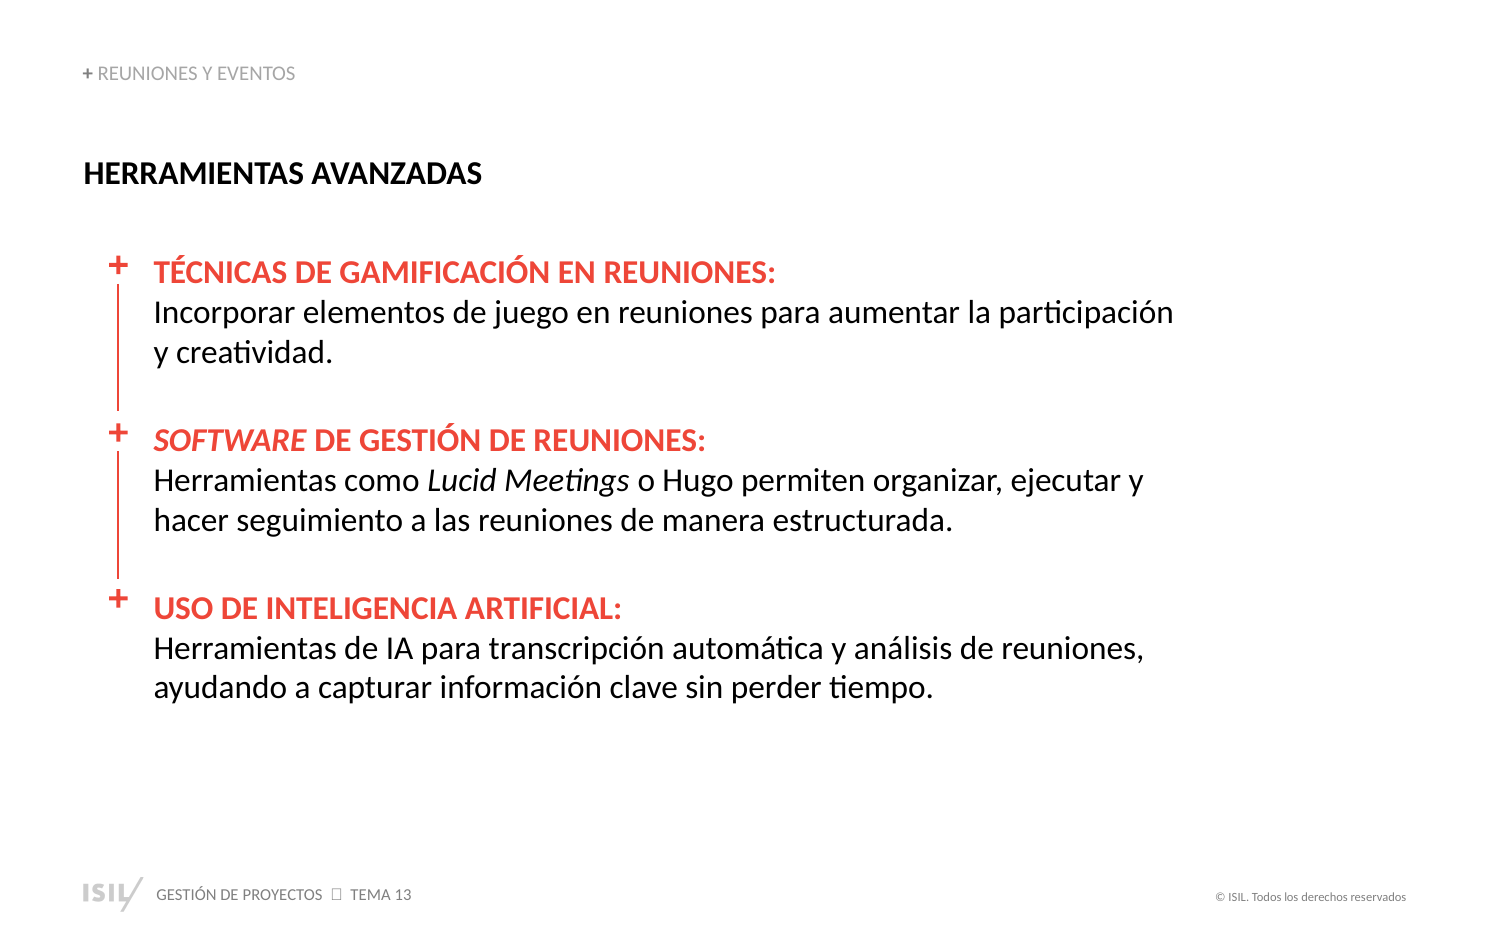

+ REUNIONES Y EVENTOS
HERRAMIENTAS AVANZADAS
TÉCNICAS DE GAMIFICACIÓN EN REUNIONES:
Incorporar elementos de juego en reuniones para aumentar la participación y creatividad.

SOFTWARE DE GESTIÓN DE REUNIONES:
Herramientas como Lucid Meetings o Hugo permiten organizar, ejecutar y hacer seguimiento a las reuniones de manera estructurada.

USO DE INTELIGENCIA ARTIFICIAL:
Herramientas de IA para transcripción automática y análisis de reuniones, ayudando a capturar información clave sin perder tiempo.